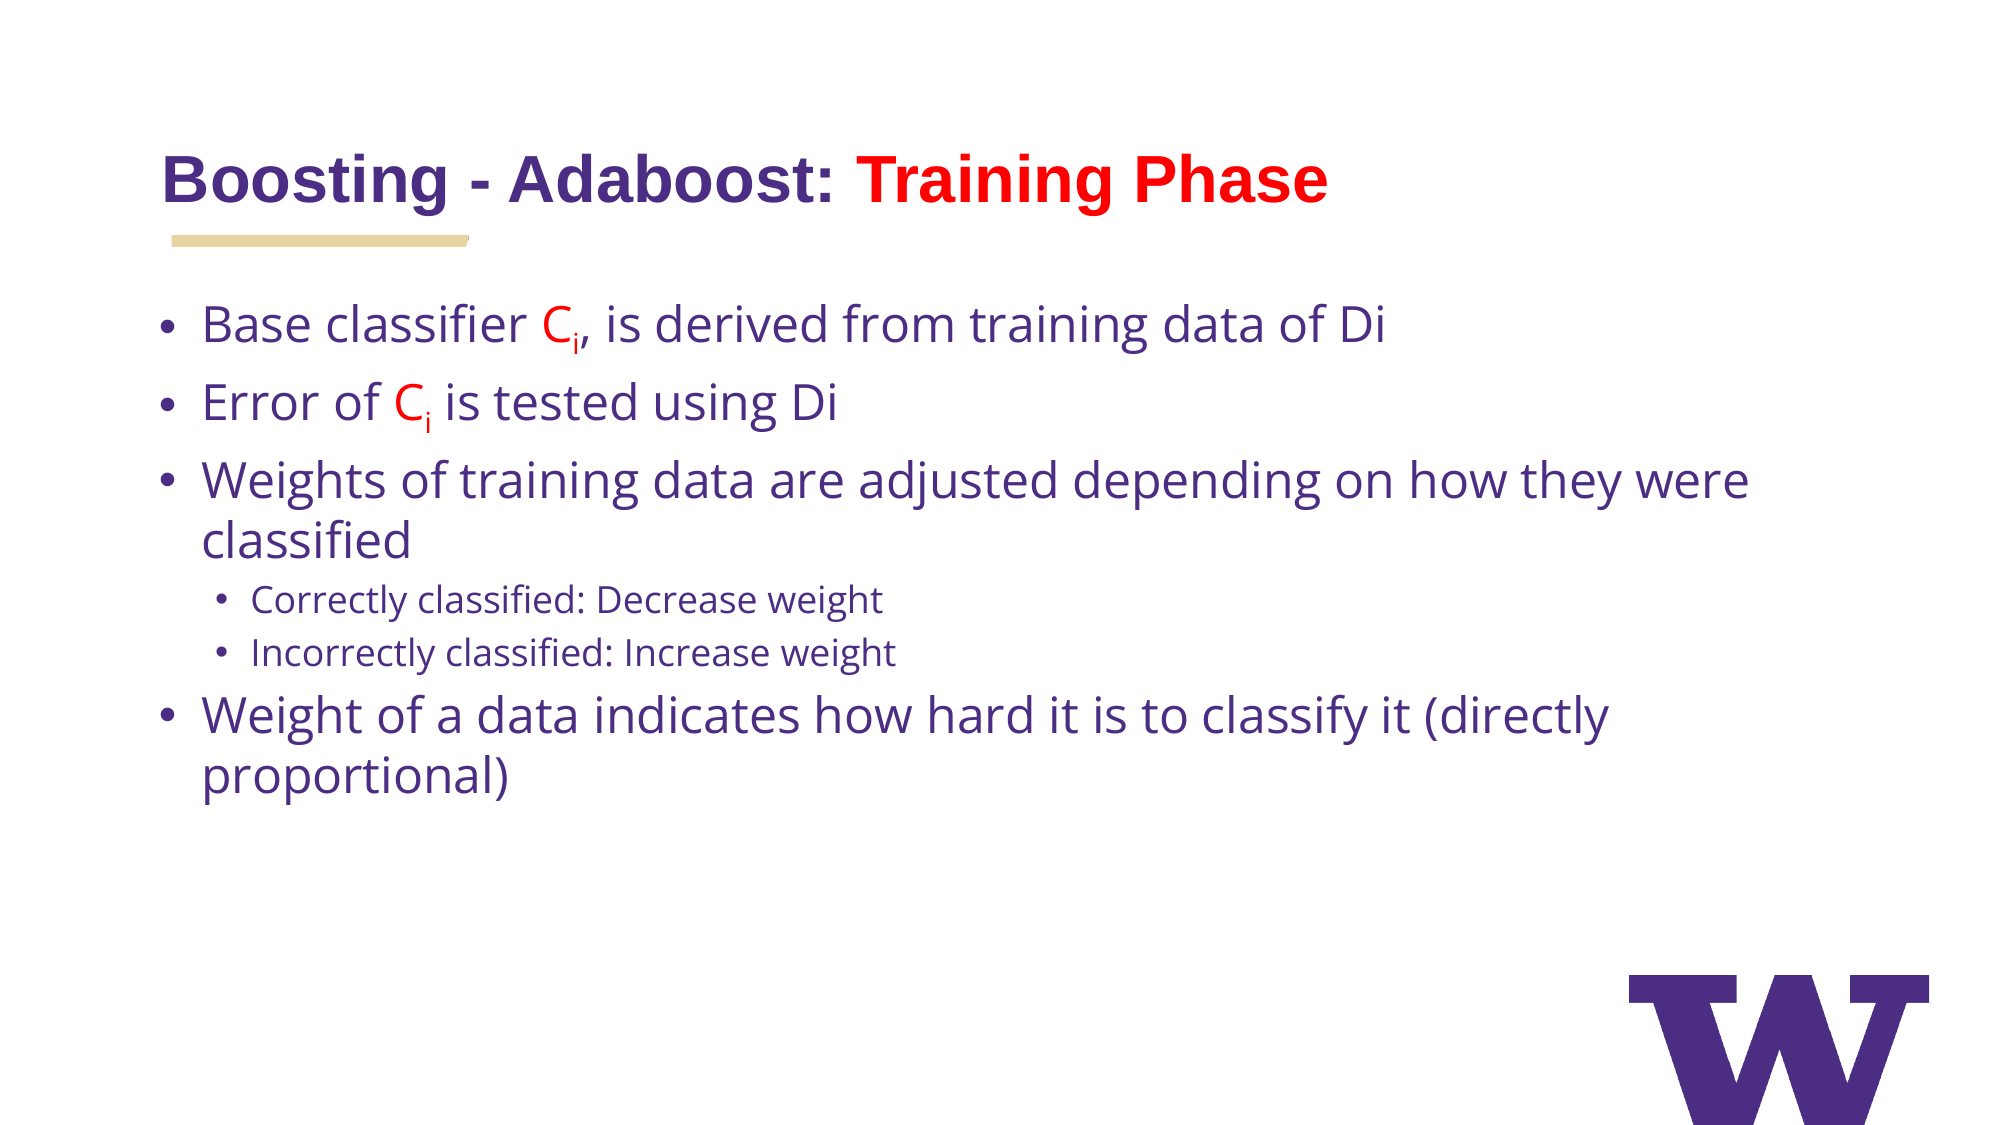

# Boosting - Adaboost: Training Phase
Base classifier Ci, is derived from training data of Di
Error of Ci is tested using Di
Weights of training data are adjusted depending on how they were classified
Correctly classified: Decrease weight
Incorrectly classified: Increase weight
Weight of a data indicates how hard it is to classify it (directly proportional)